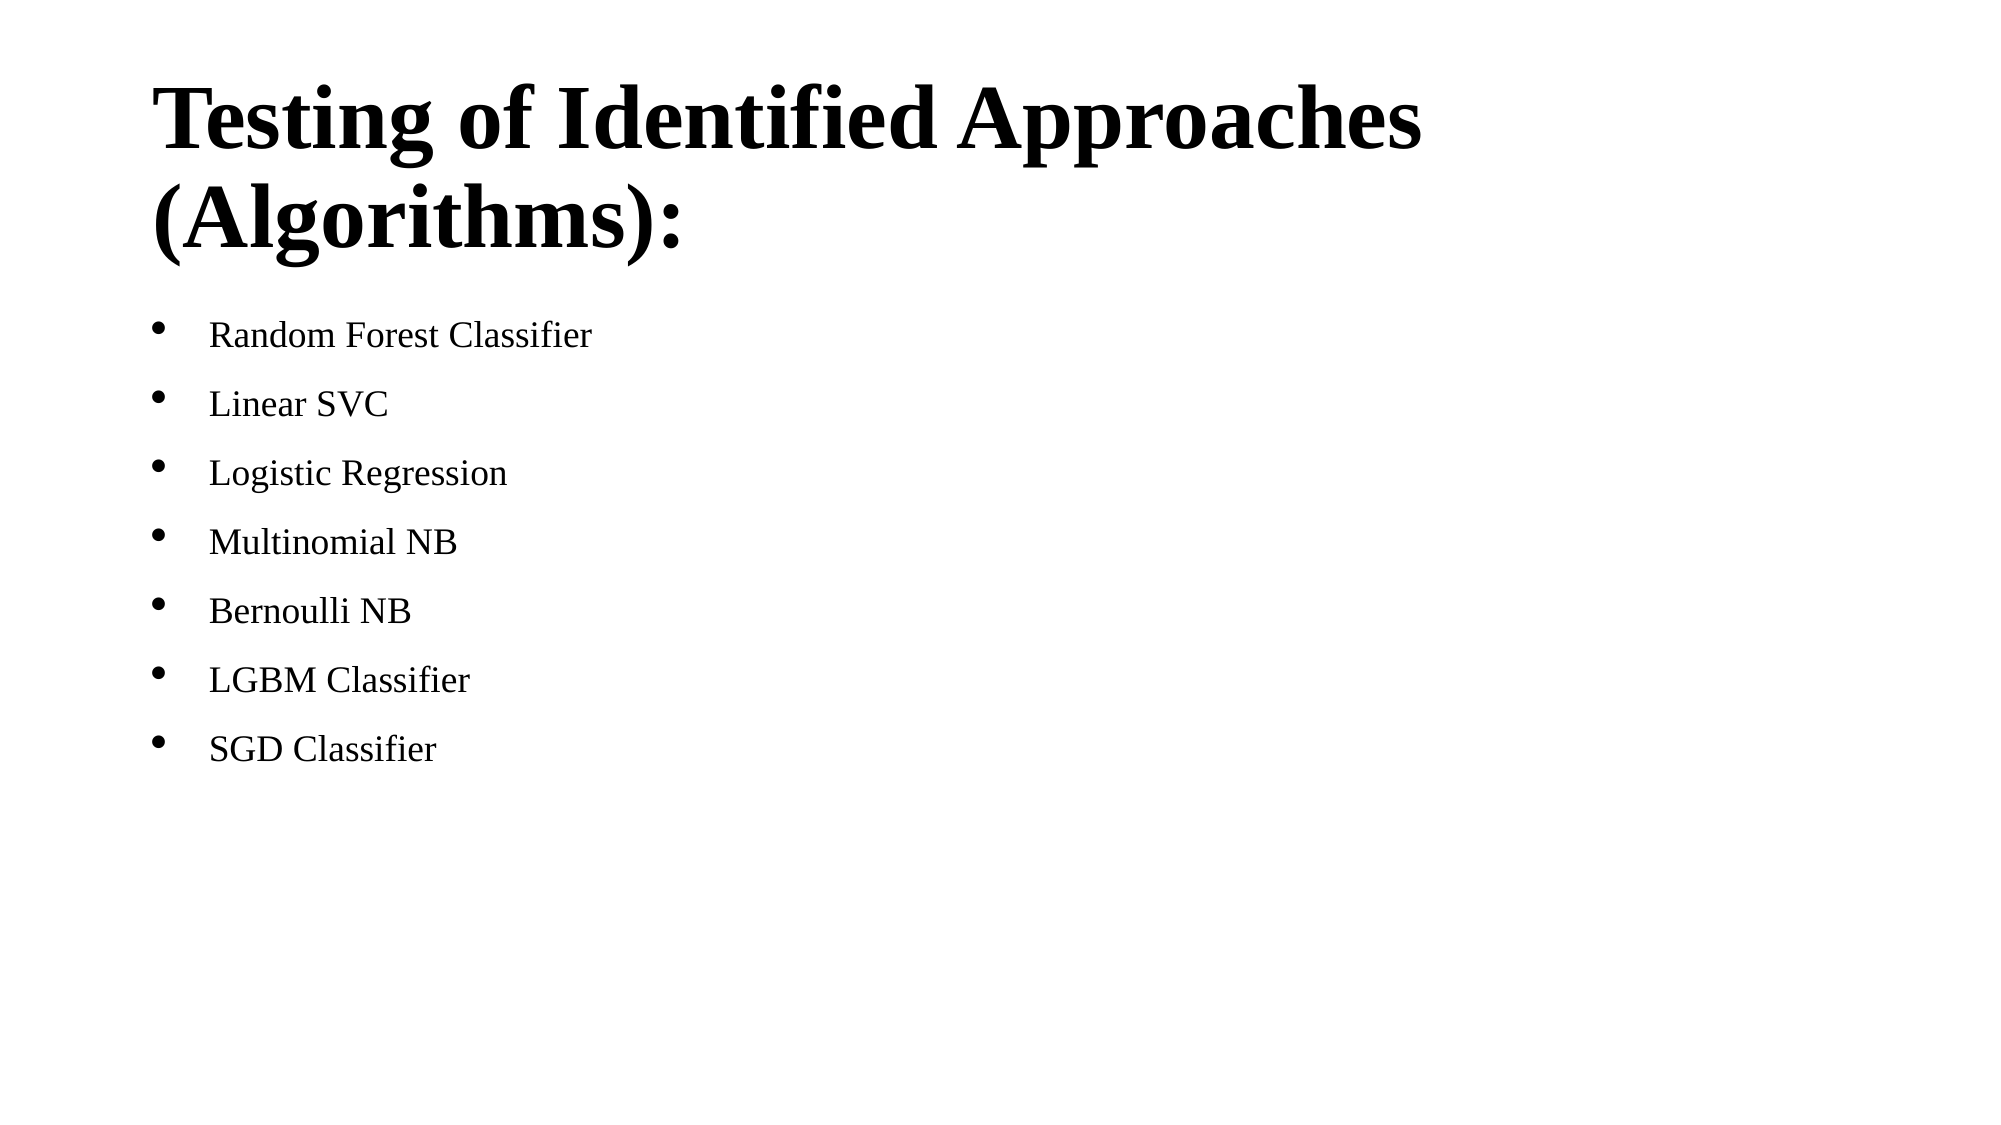

# Testing of Identified Approaches (Algorithms):
Random Forest Classifier
Linear SVC
Logistic Regression
Multinomial NB
Bernoulli NB
LGBM Classifier
SGD Classifier